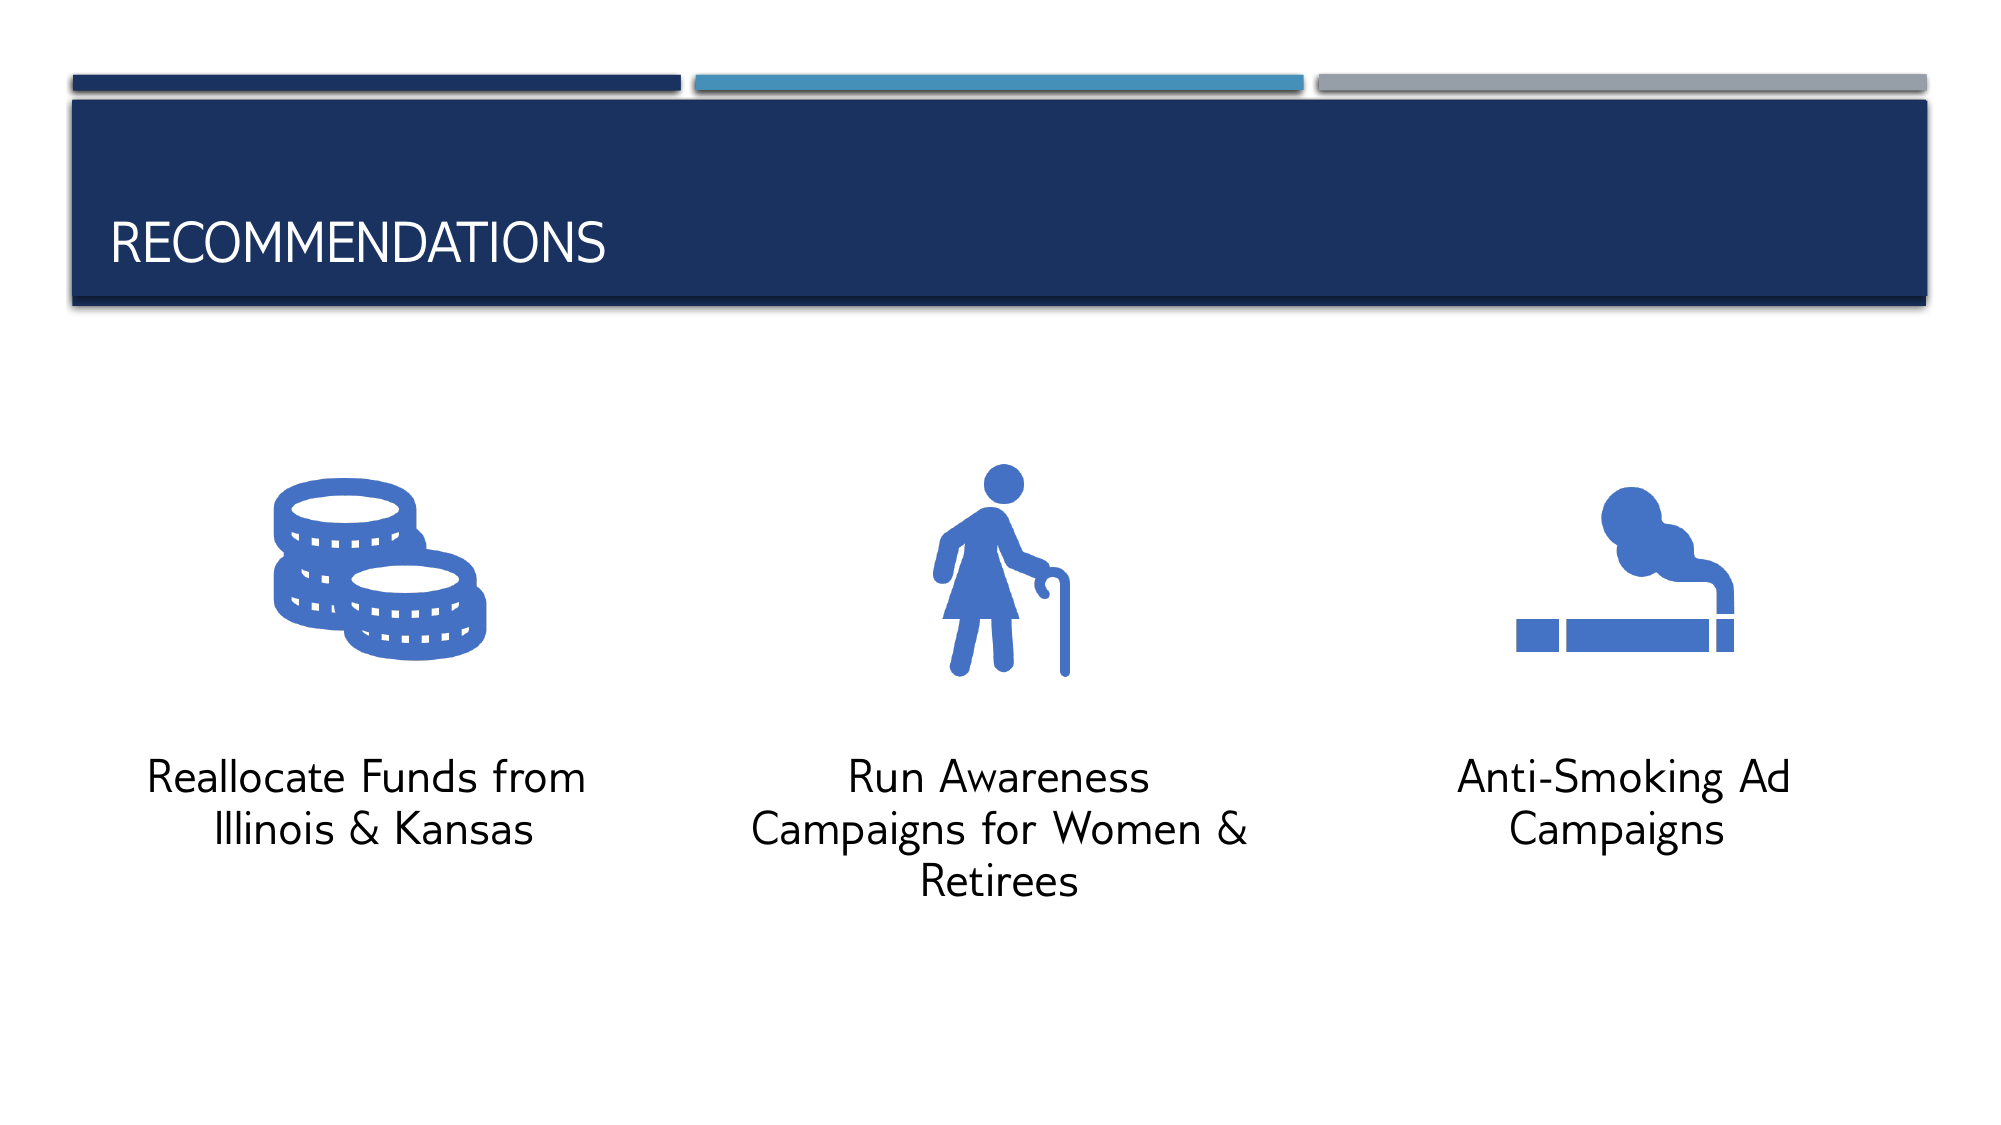

# Recommendations
Reallocate Funds from  Illinois & Kansas
Run Awareness Campaigns for Women & Retirees
Anti-Smoking Ad Campaigns